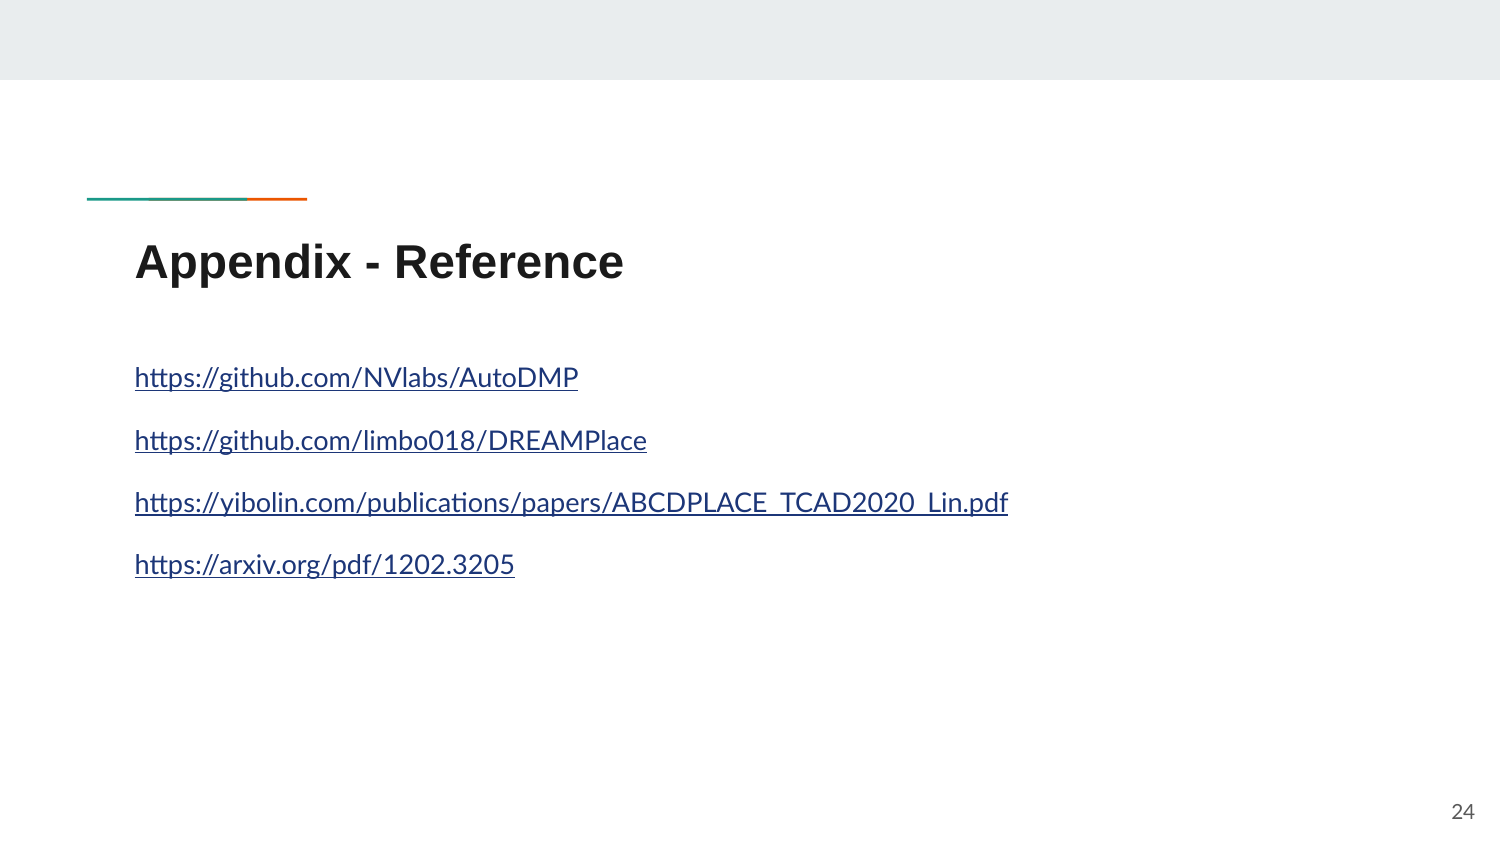

# Appendix - Reference
https://github.com/NVlabs/AutoDMP
https://github.com/limbo018/DREAMPlace
https://yibolin.com/publications/papers/ABCDPLACE_TCAD2020_Lin.pdf
https://arxiv.org/pdf/1202.3205

24